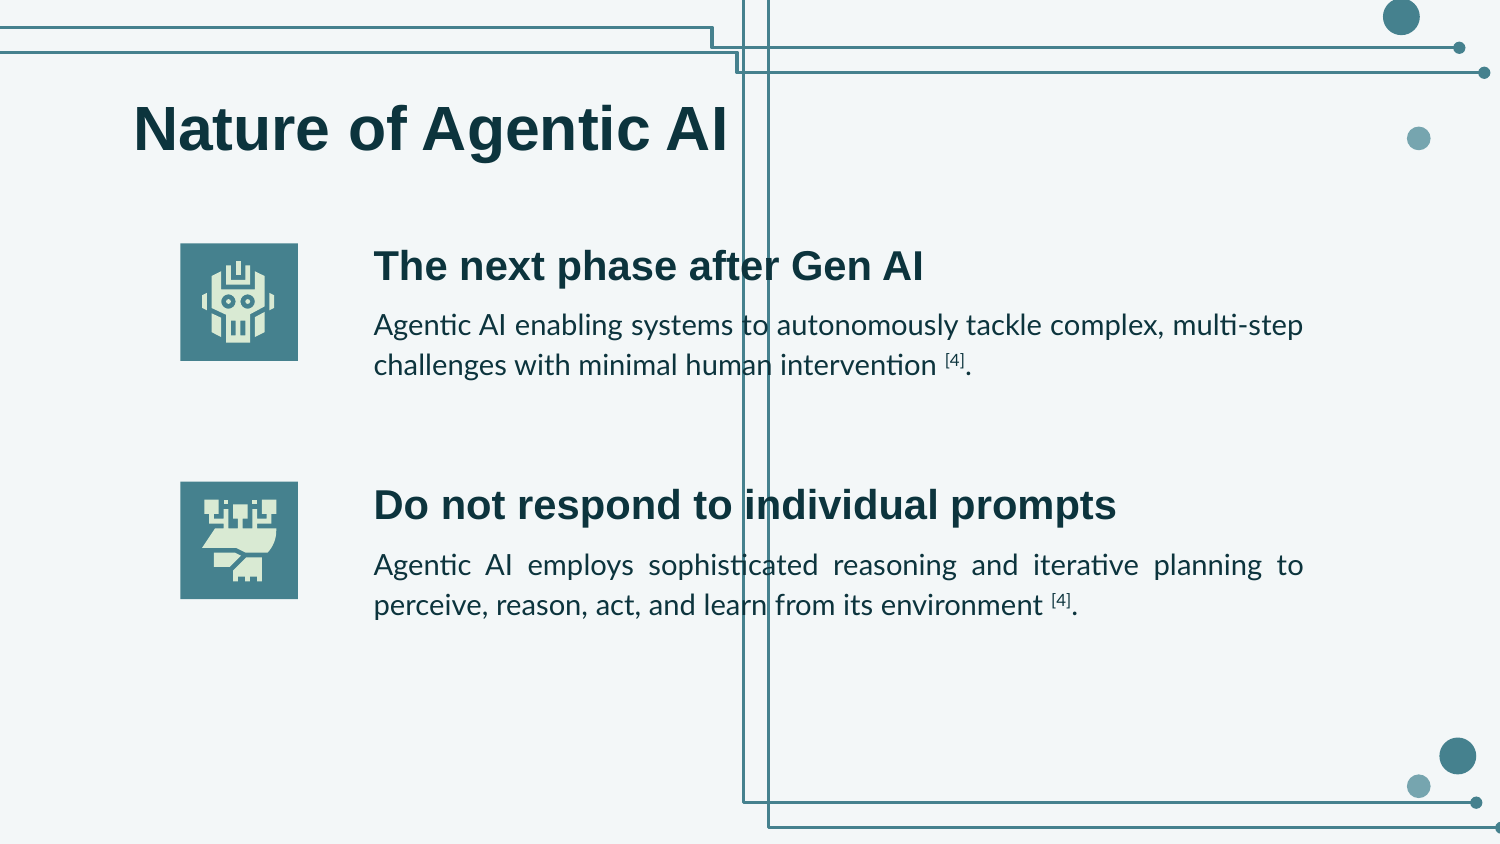

# Nature of Agentic AI

The next phase after Gen AI

Agentic AI enabling systems to autonomously tackle complex, multi-step challenges with minimal human intervention [4].

Do not respond to individual prompts

Agentic AI employs sophisticated reasoning and iterative planning to perceive, reason, act, and learn from its environment [4].